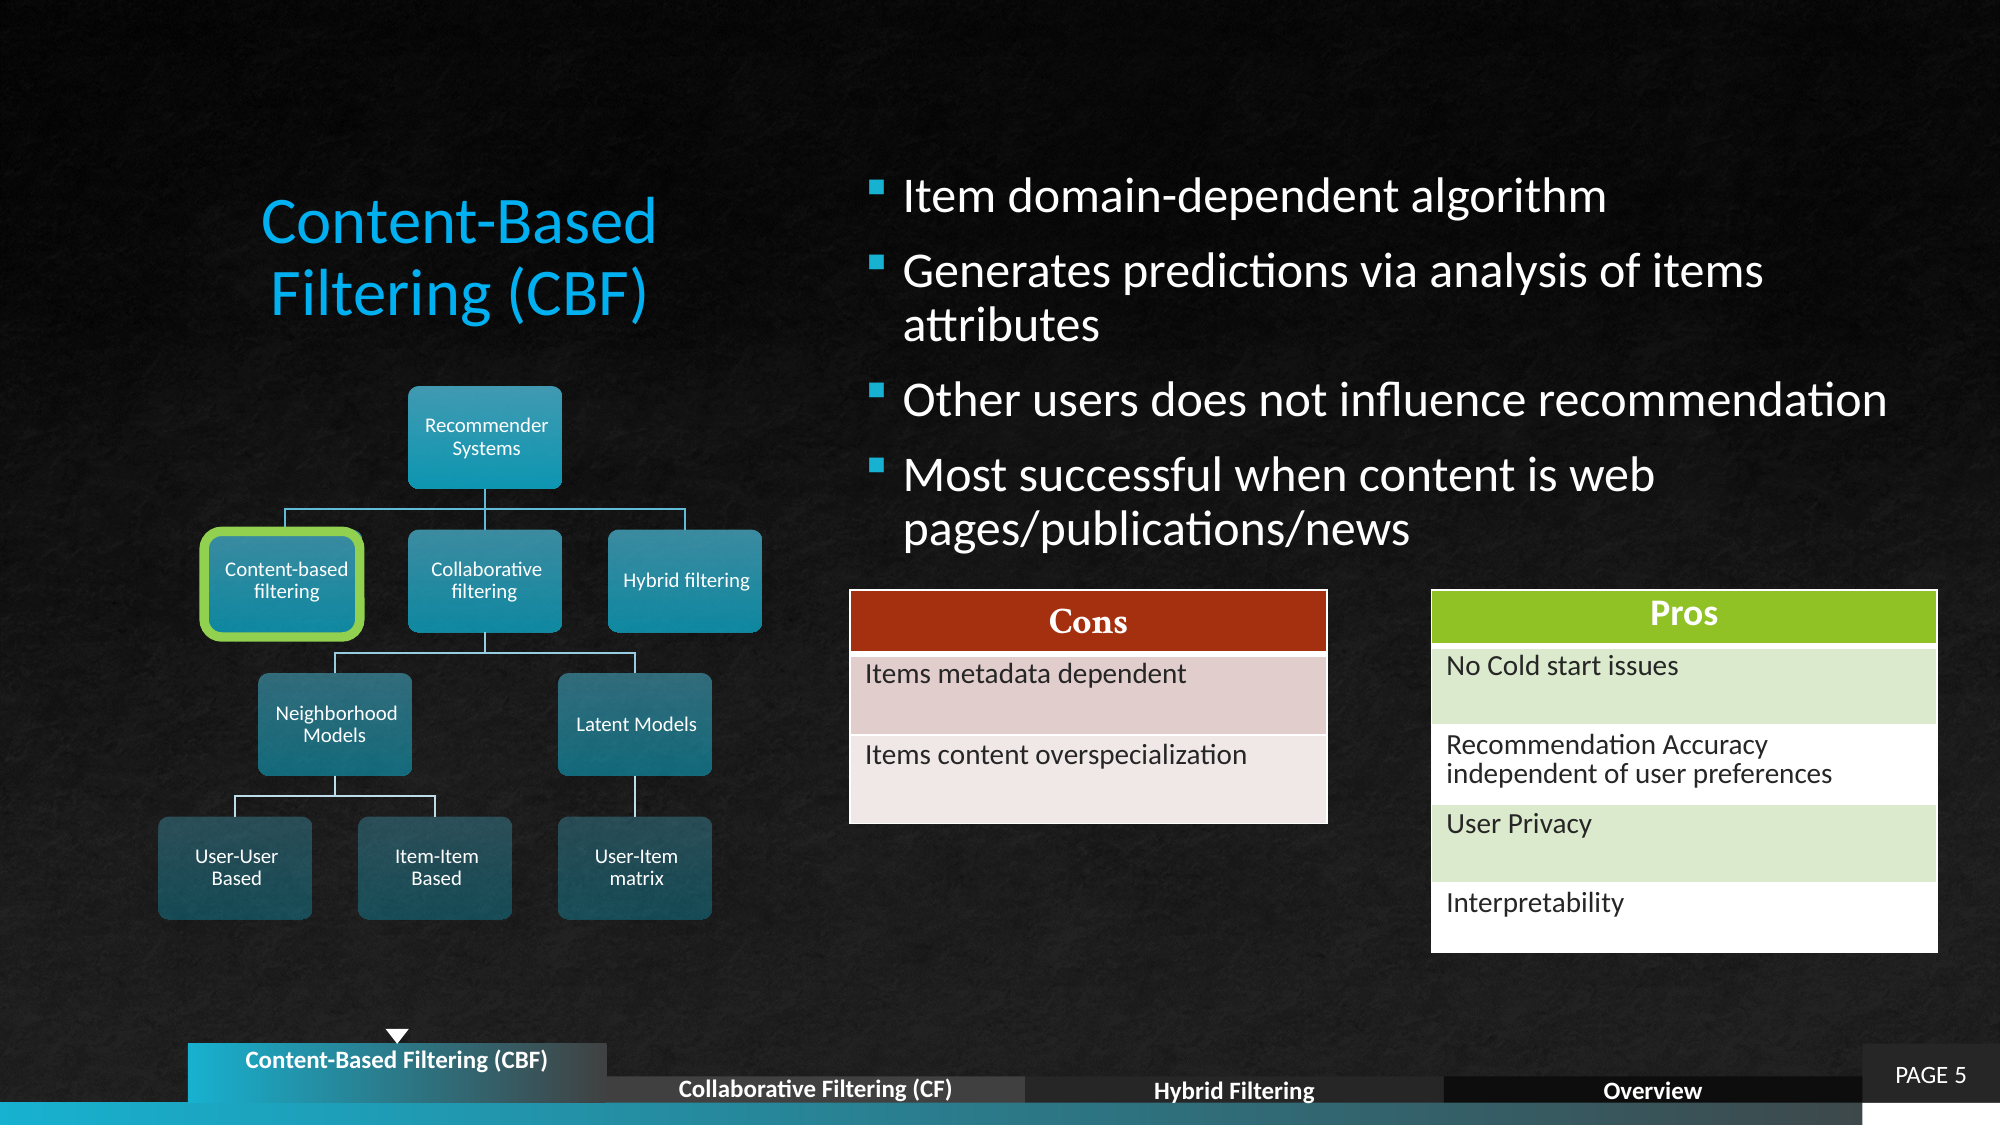

# Content-Based Filtering (CBF)
Item domain-dependent algorithm
Generates predictions via analysis of items attributes
Other users does not influence recommendation
Most successful when content is web pages/publications/news

Recommender Systems
Content-based filtering
Collaborative filtering
Neighborhood Models
User-User Based
Item-Item Based
Latent Models
User-Item matrix
Hybrid filtering

| Cons |
| --- |
| Items metadata dependent |
| Items content overspecialization |
| Pros |
| --- |
| No Cold start issues |
| Recommendation Accuracy independent of user preferences |
| User Privacy |
| Interpretability |

Content-Based Filtering (CBF)

PAGE 5
Collaborative Filtering (CF)
Hybrid Filtering
Overview